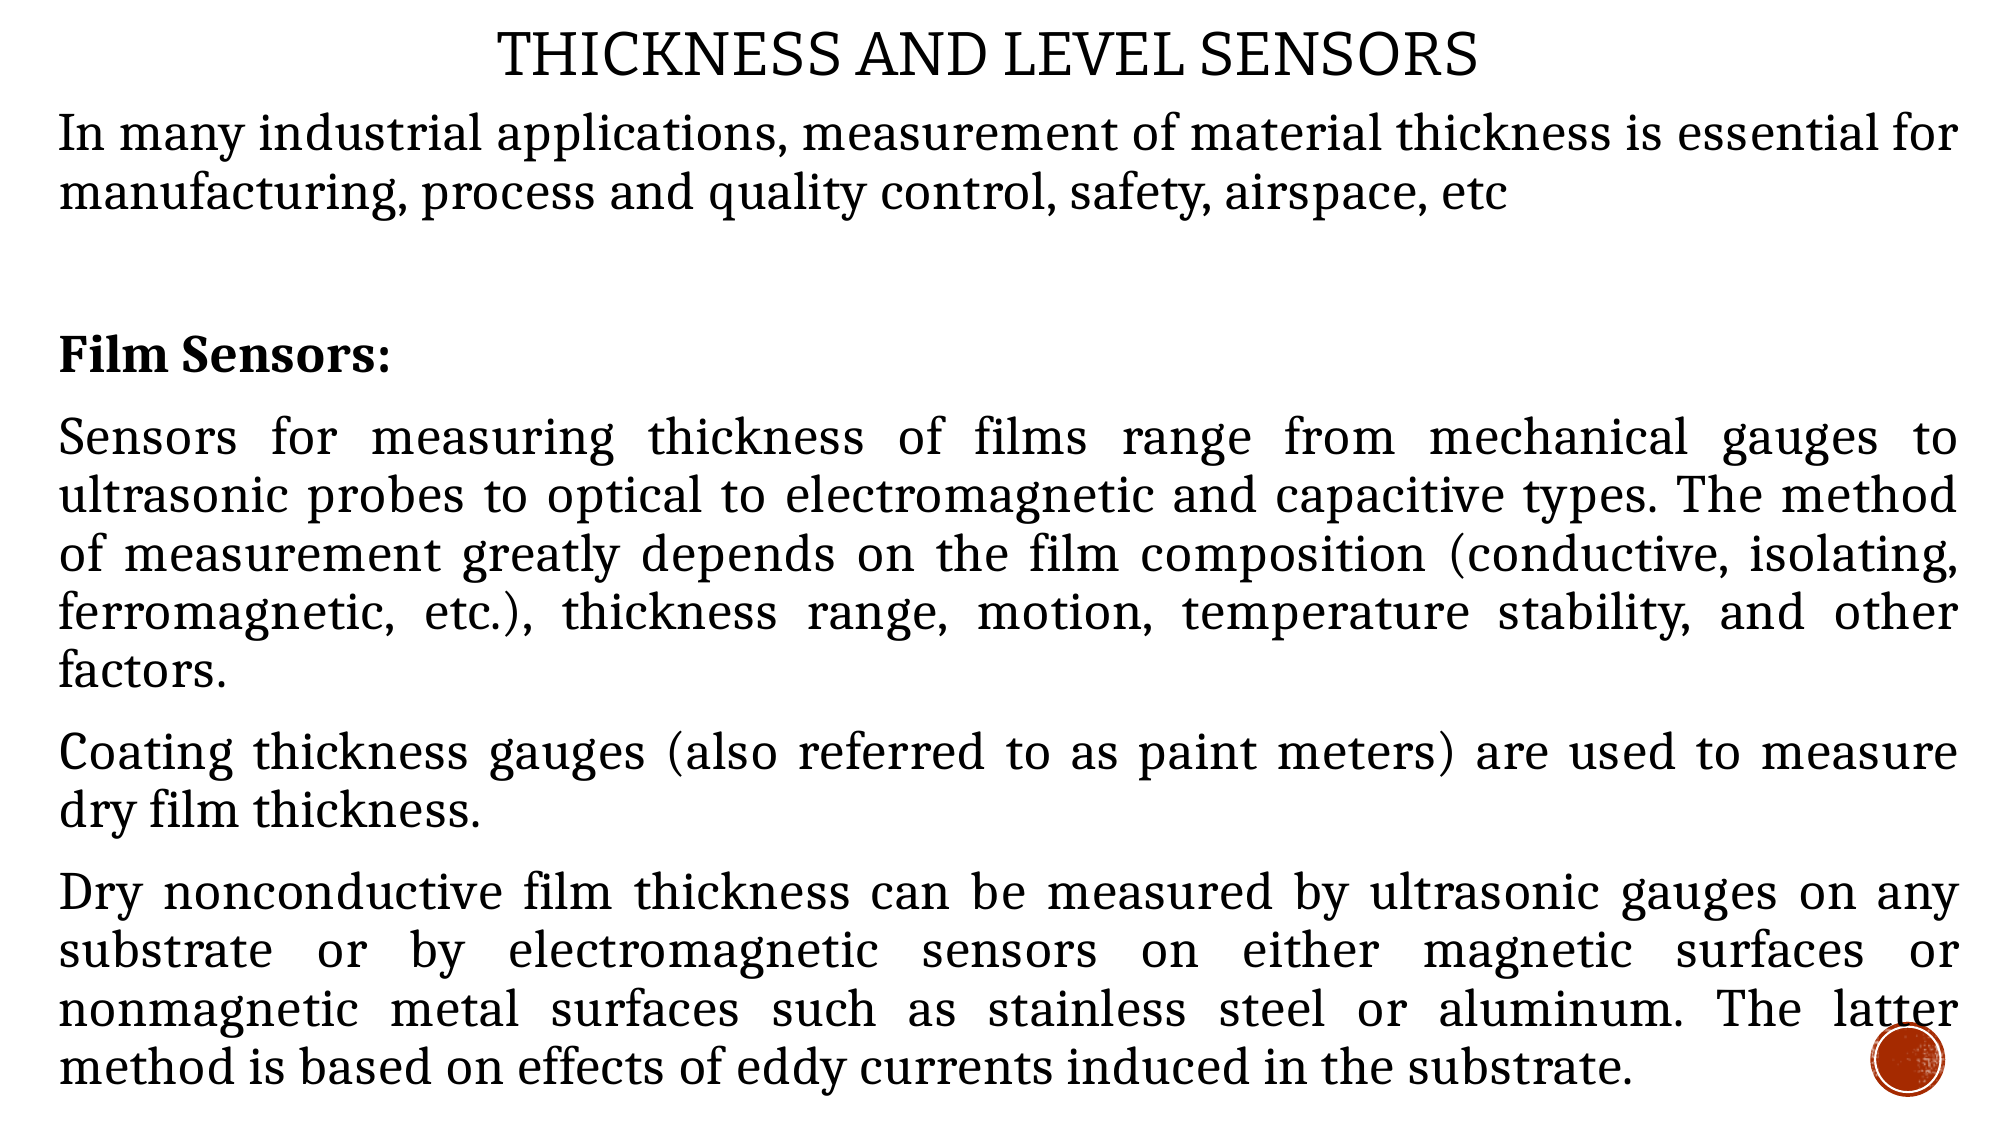

# Thickness and Level Sensors
In many industrial applications, measurement of material thickness is essential for manufacturing, process and quality control, safety, airspace, etc

Film Sensors:
Sensors for measuring thickness of films range from mechanical gauges to ultrasonic probes to optical to electromagnetic and capacitive types. The method of measurement greatly depends on the film composition (conductive, isolating, ferromagnetic, etc.), thickness range, motion, temperature stability, and other factors.
Coating thickness gauges (also referred to as paint meters) are used to measure dry film thickness.
Dry nonconductive film thickness can be measured by ultrasonic gauges on any substrate or by electromagnetic sensors on either magnetic surfaces or nonmagnetic metal surfaces such as stainless steel or aluminum. The latter method is based on effects of eddy currents induced in the substrate.